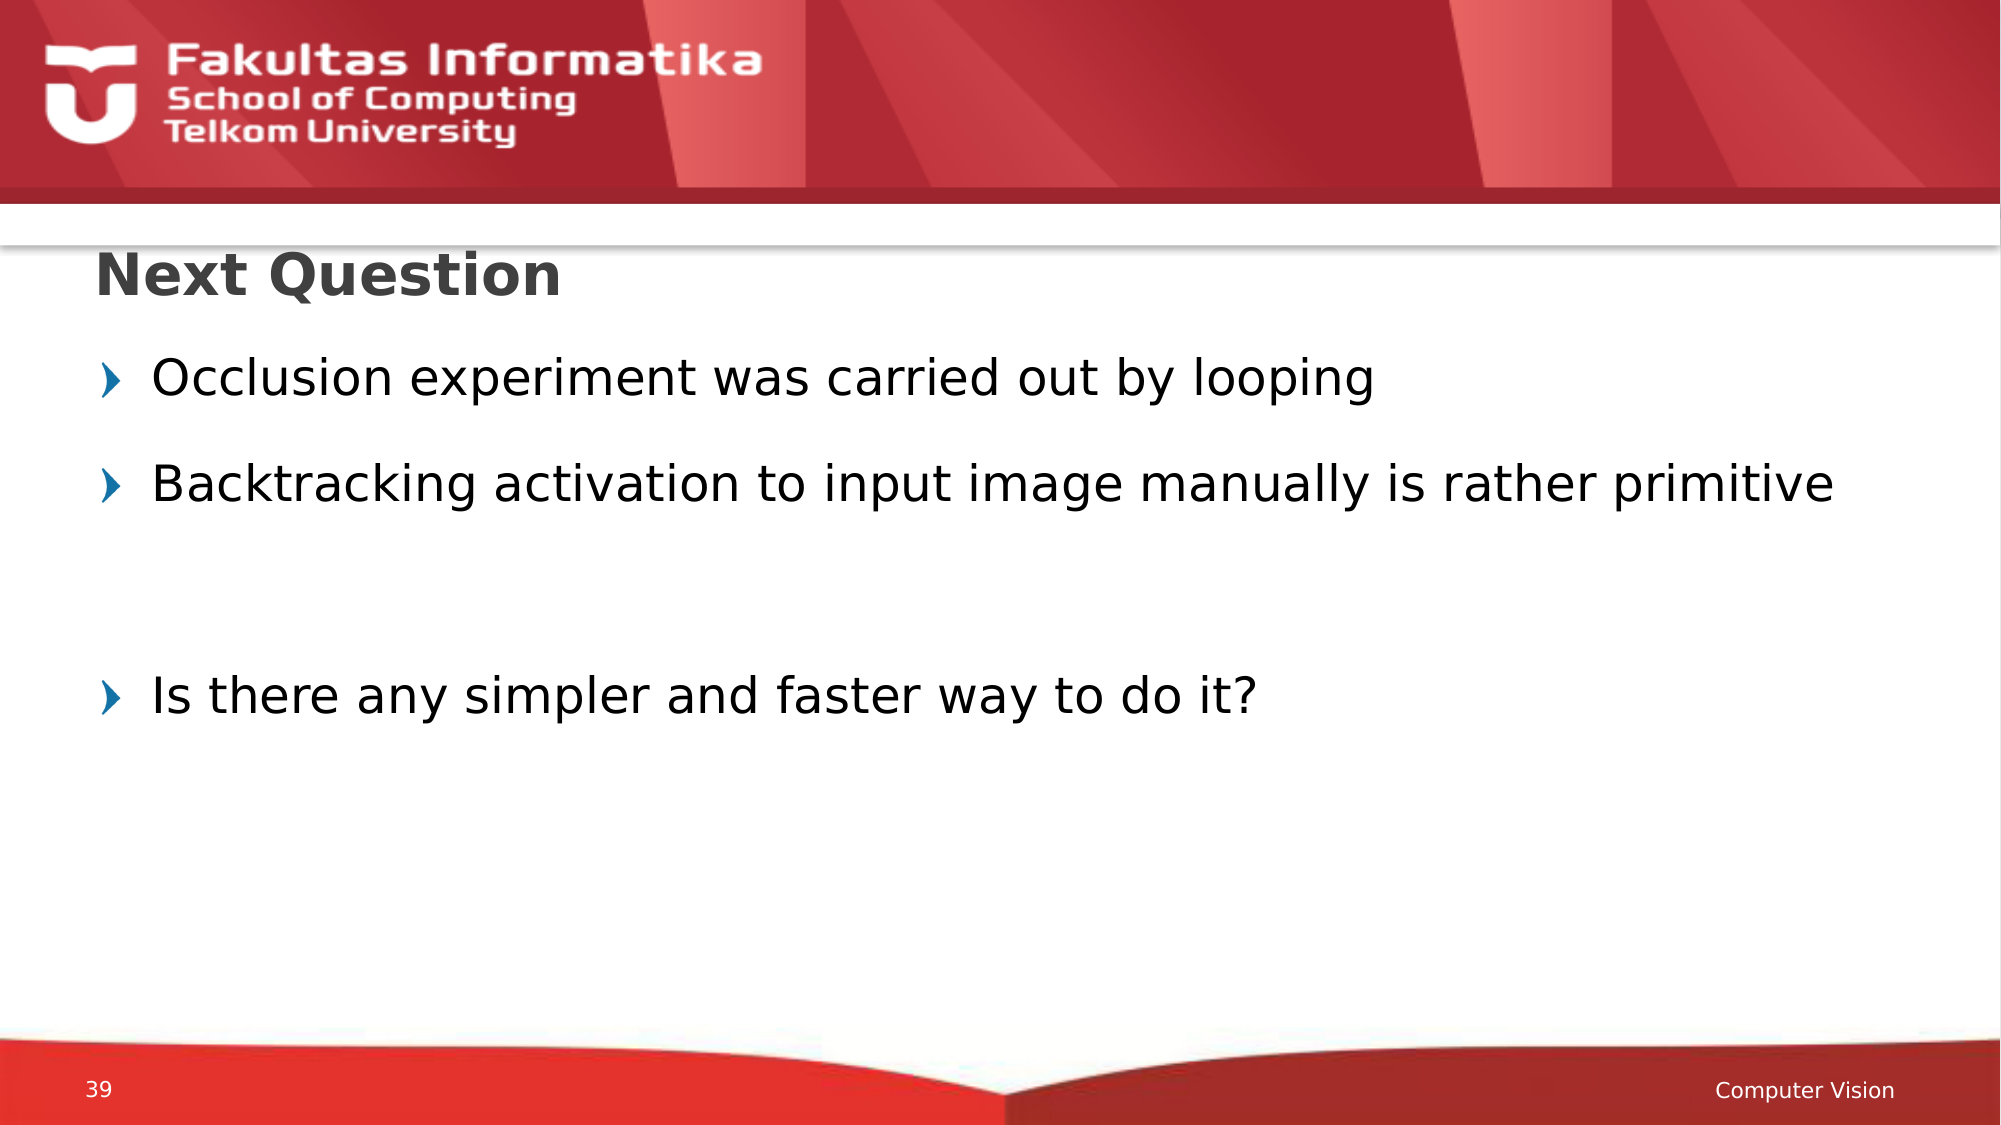

# Next Question
Occlusion experiment was carried out by looping
Backtracking activation to input image manually is rather primitive

Is there any simpler and faster way to do it?
Computer Vision
39